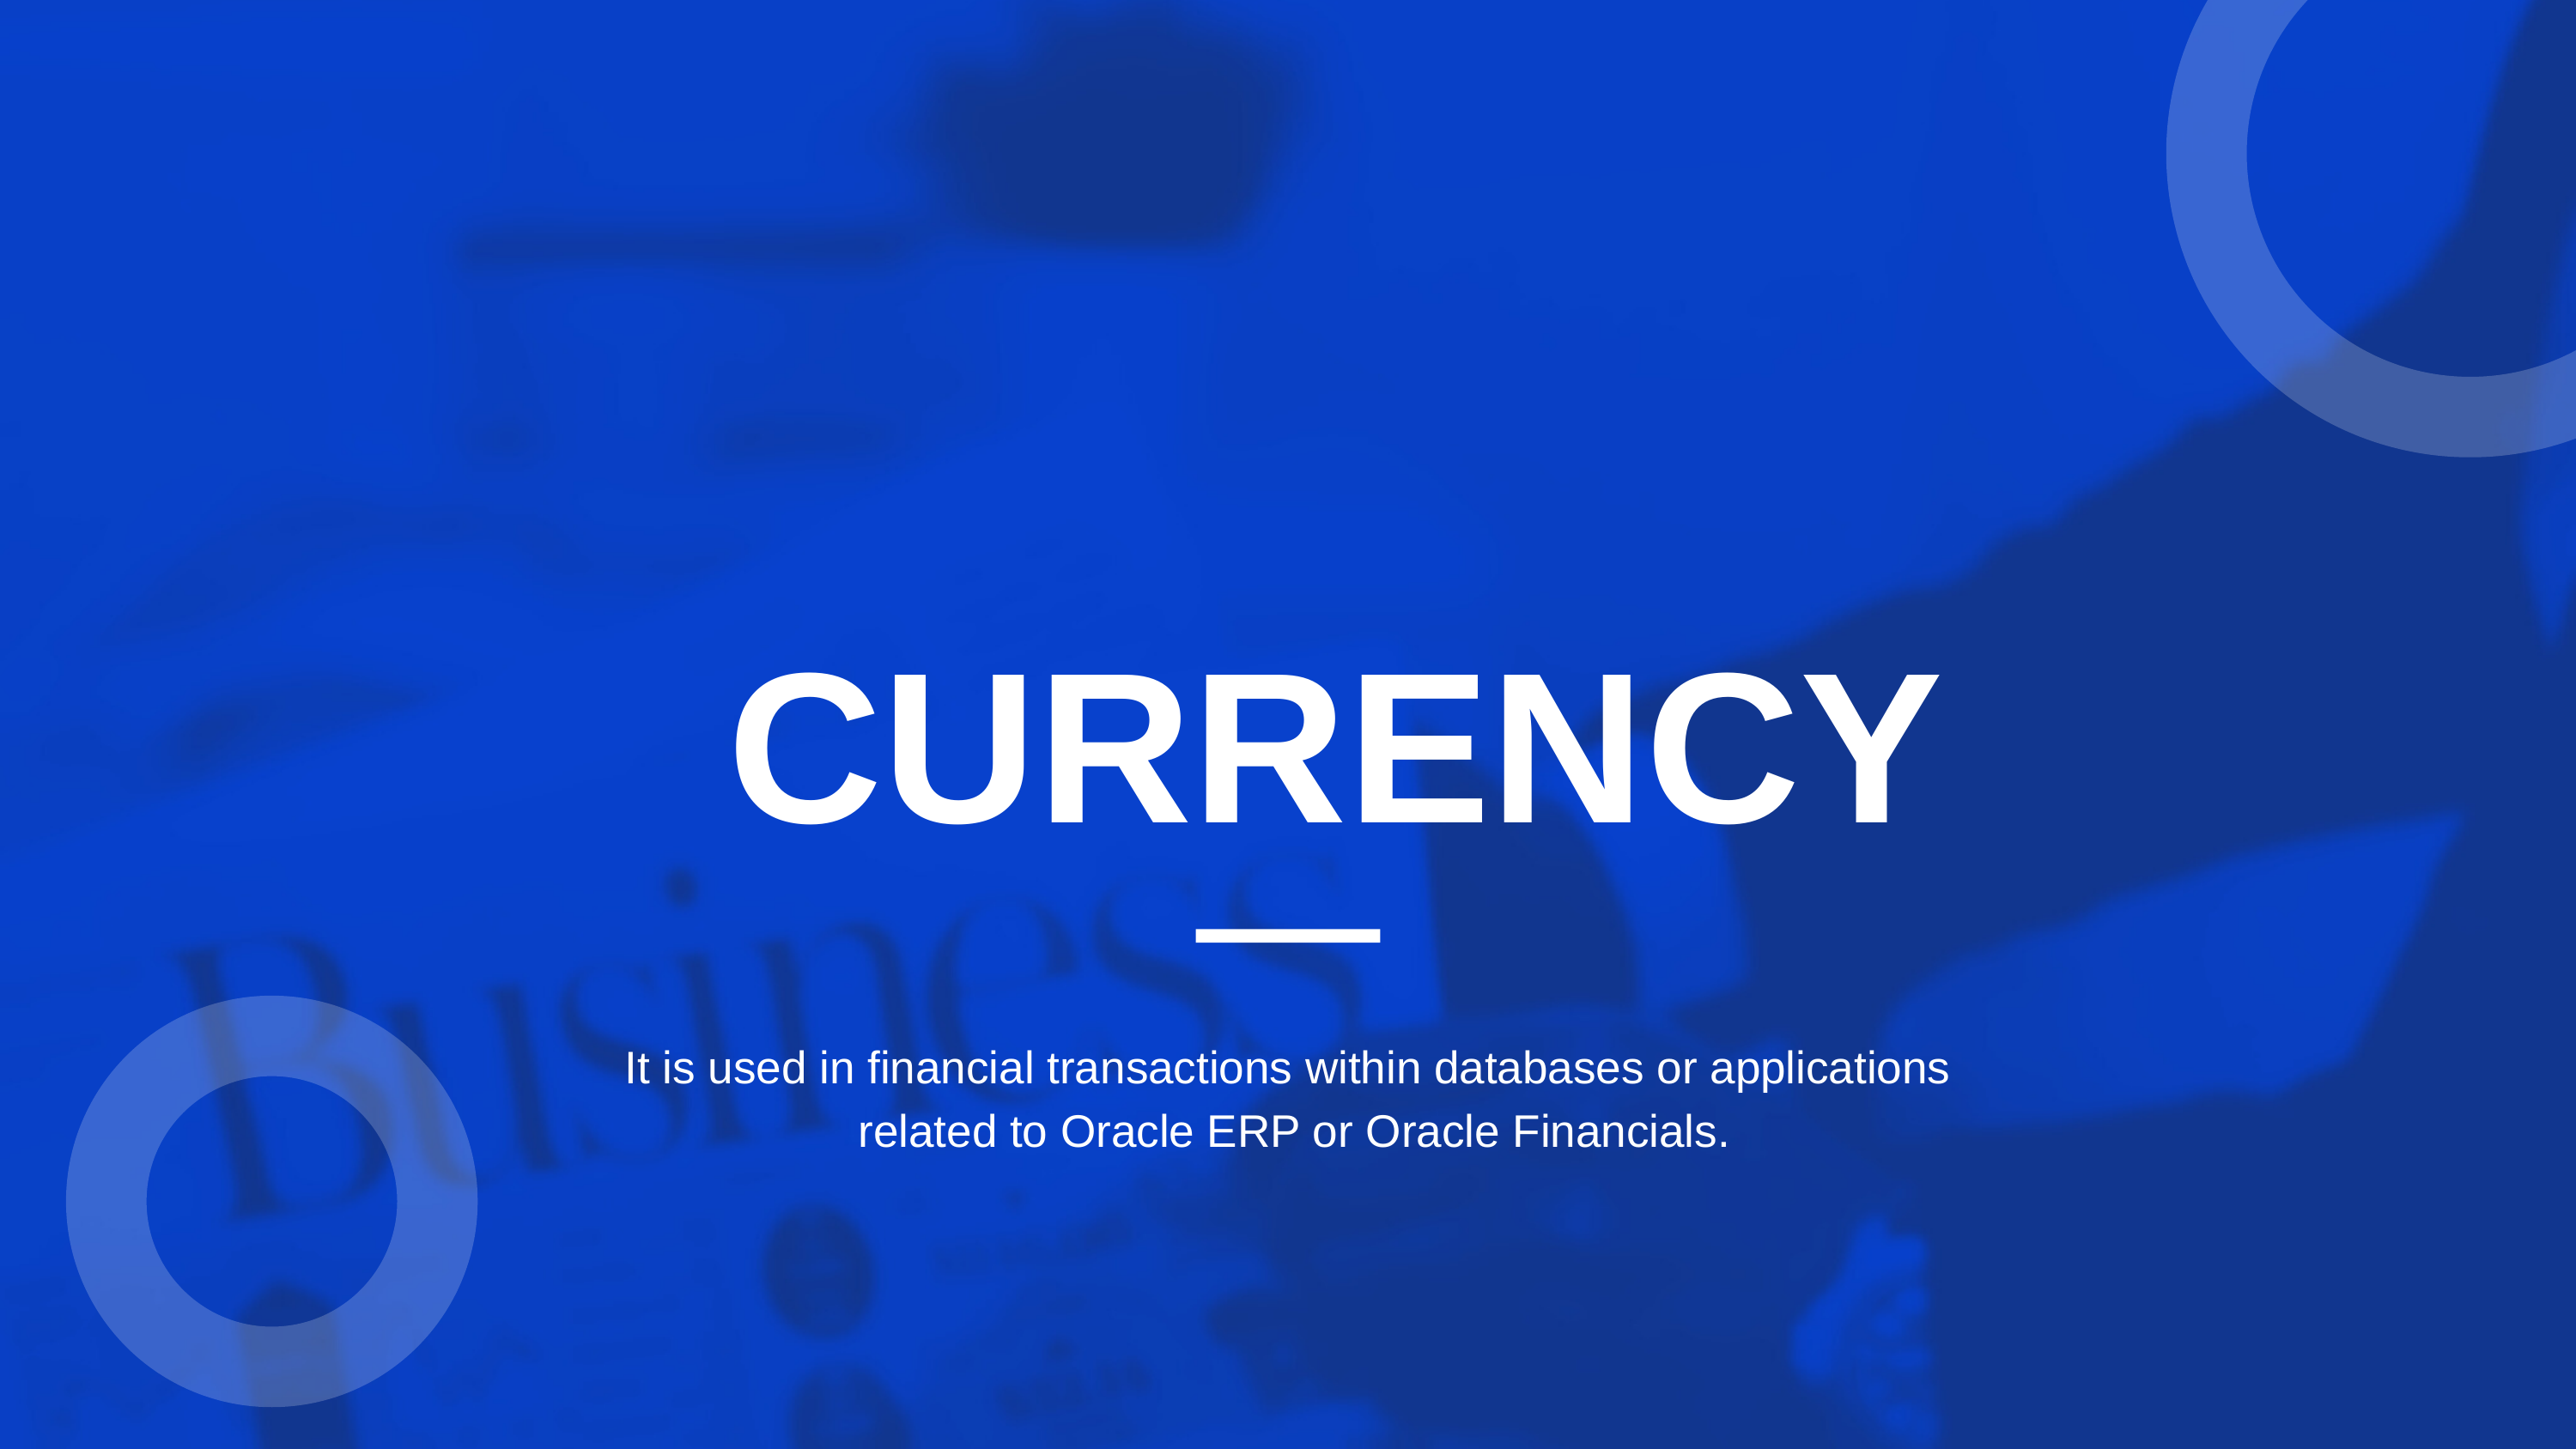

CURRENCY

It is used in financial transactions within databases or applications
 related to Oracle ERP or Oracle Financials.